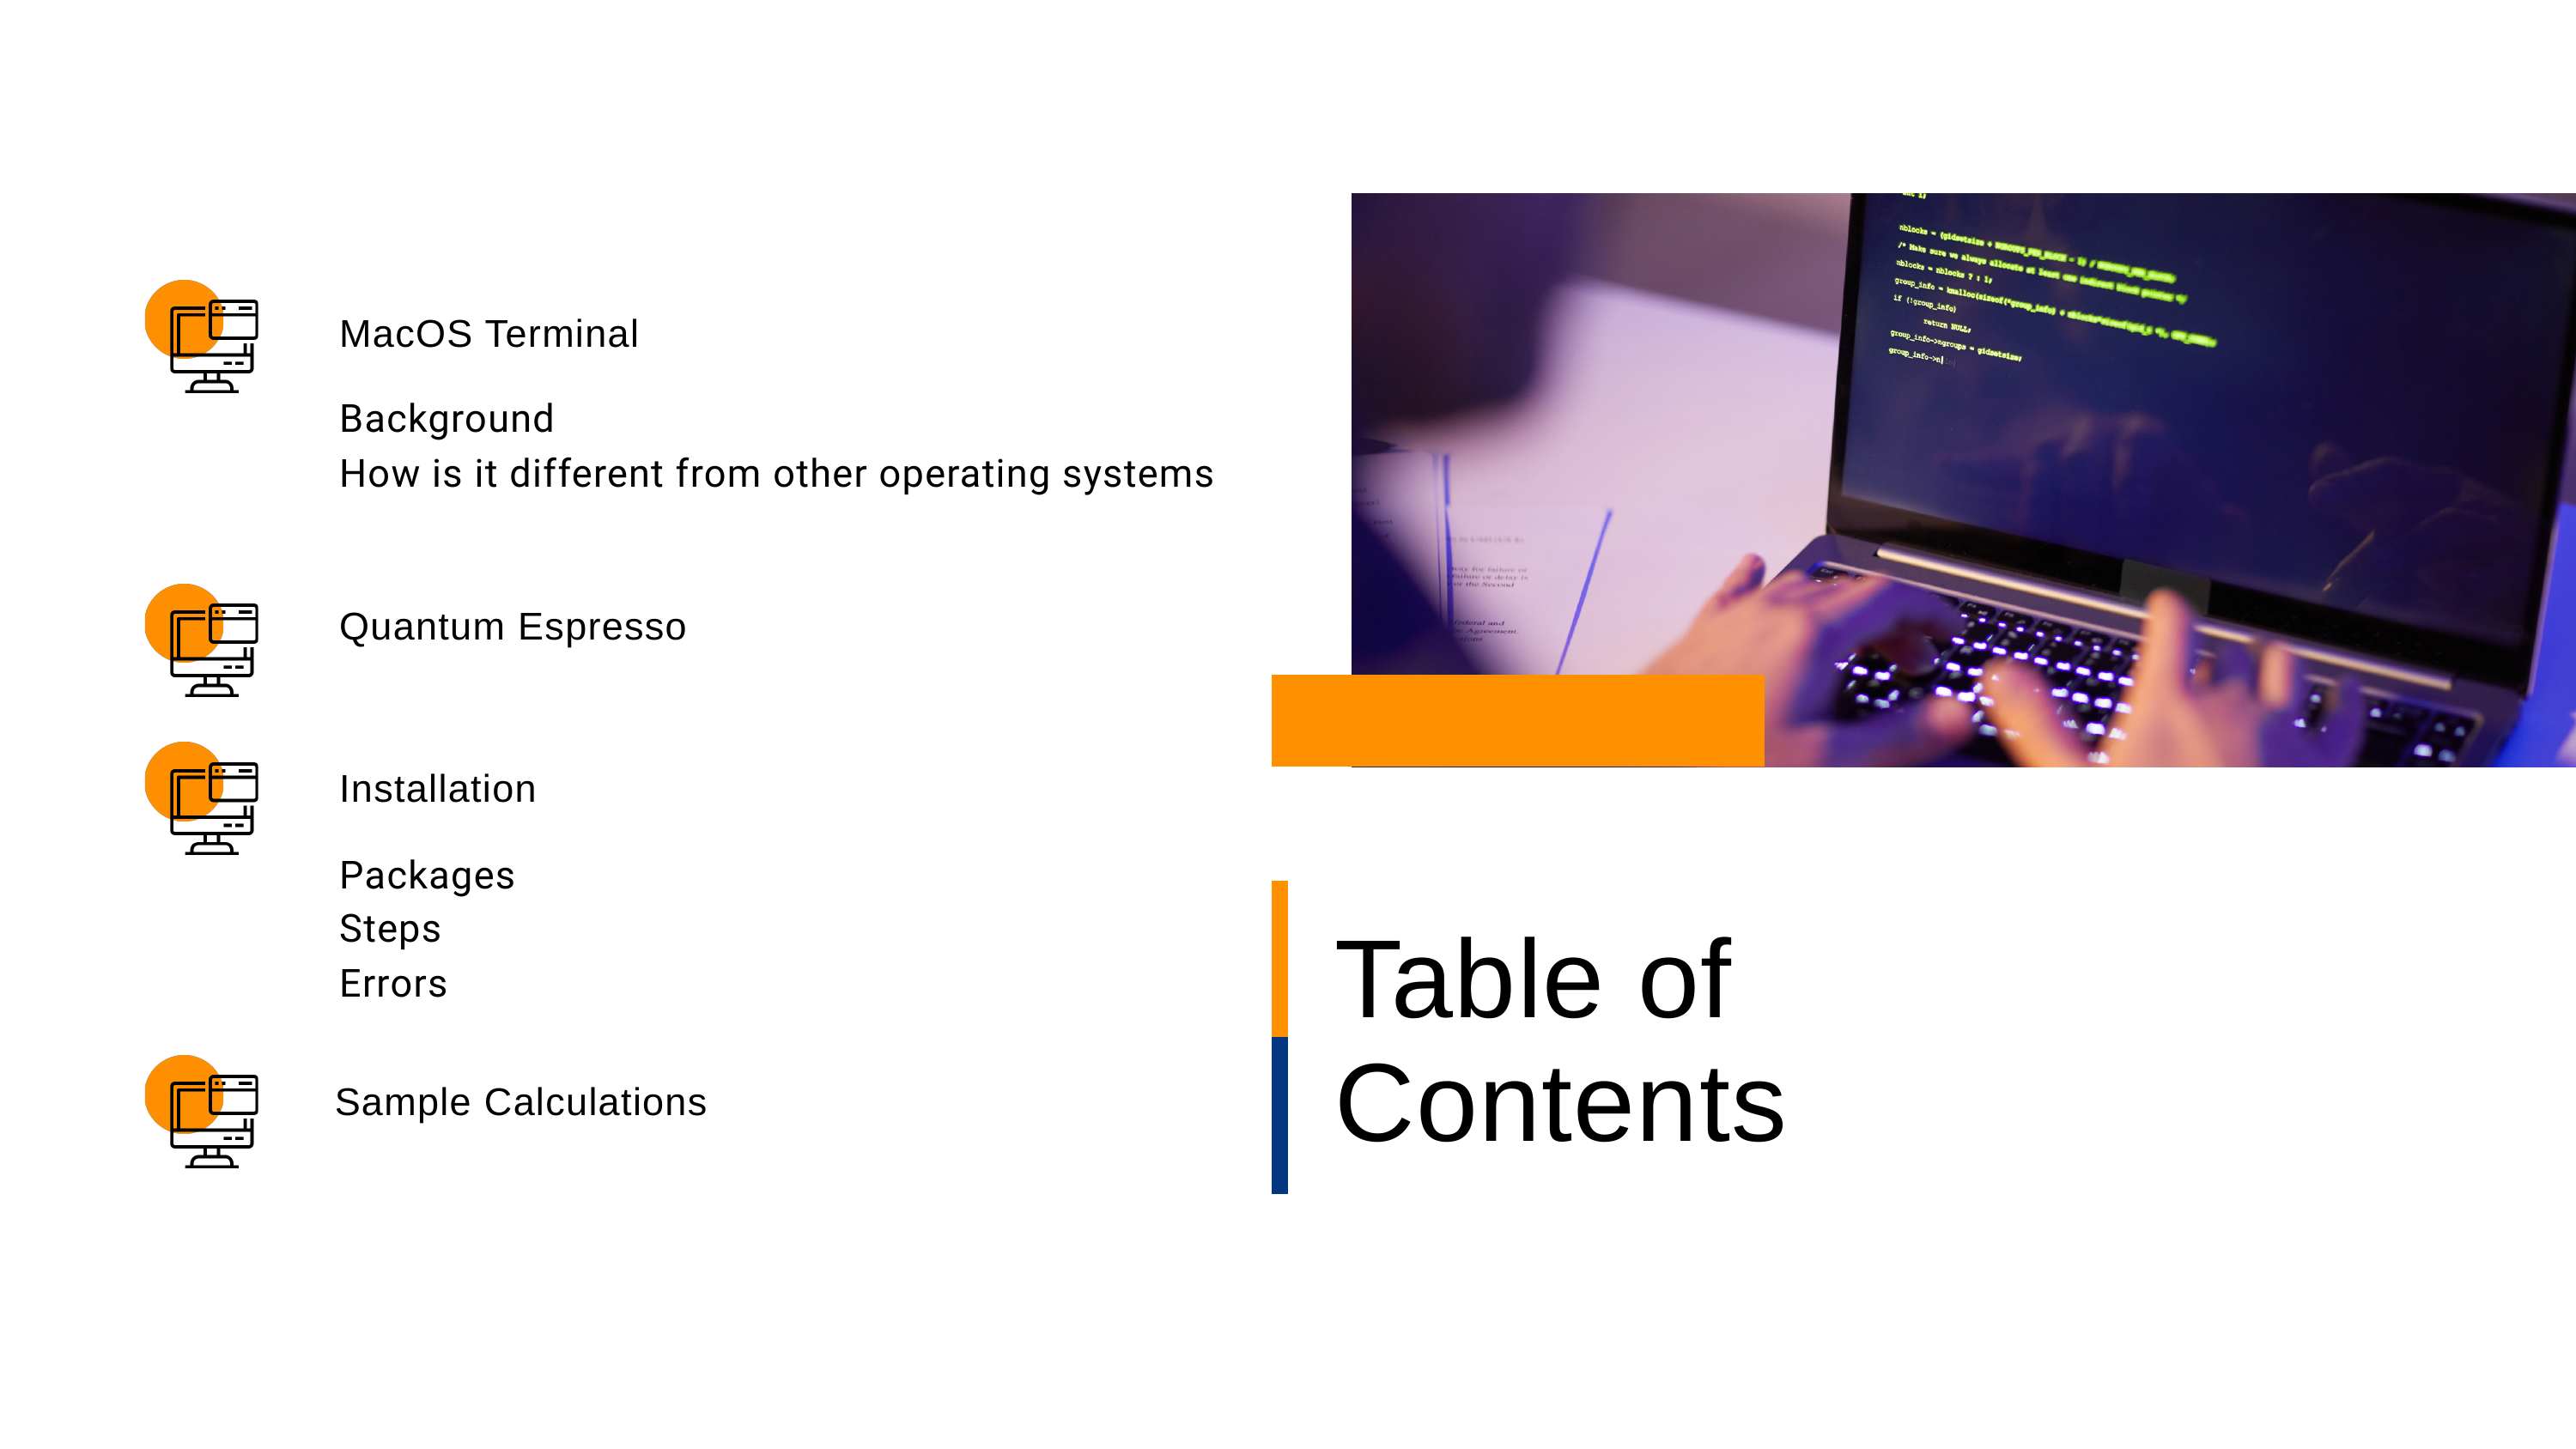

MacOS Terminal
Background
How is it different from other operating systems

Quantum Espresso

Installation

Packages
Steps
Errors

Table of
Contents

Sample Calculations